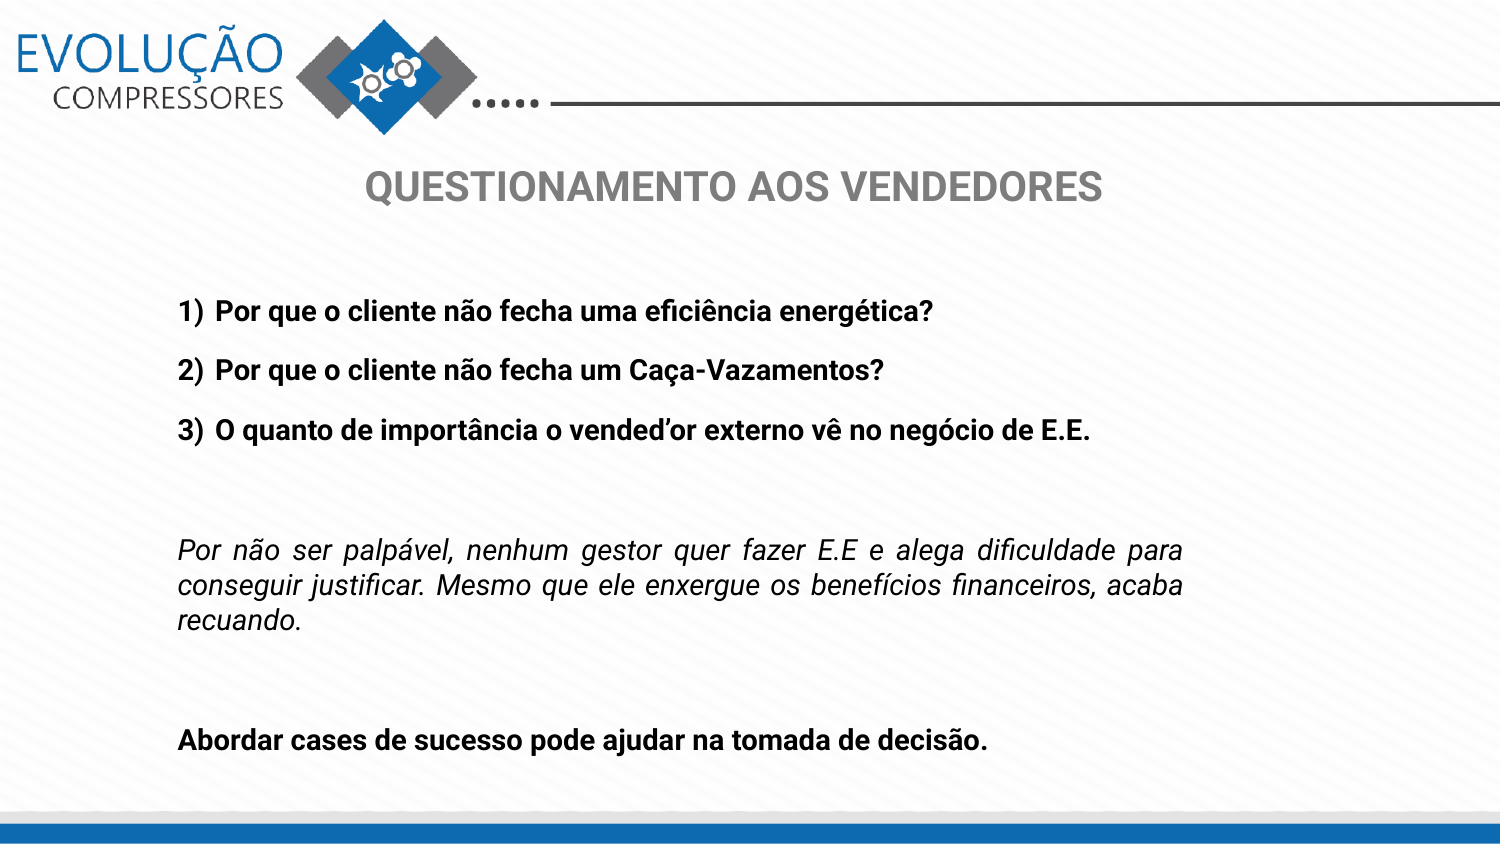

QUESTIONAMENTO AOS VENDEDORES
Por que o cliente não fecha uma eficiência energética?
Por que o cliente não fecha um Caça-Vazamentos?
O quanto de importância o vended’or externo vê no negócio de E.E.

Por não ser palpável, nenhum gestor quer fazer E.E e alega dificuldade para conseguir justificar. Mesmo que ele enxergue os benefícios financeiros, acaba recuando.

Abordar cases de sucesso pode ajudar na tomada de decisão.